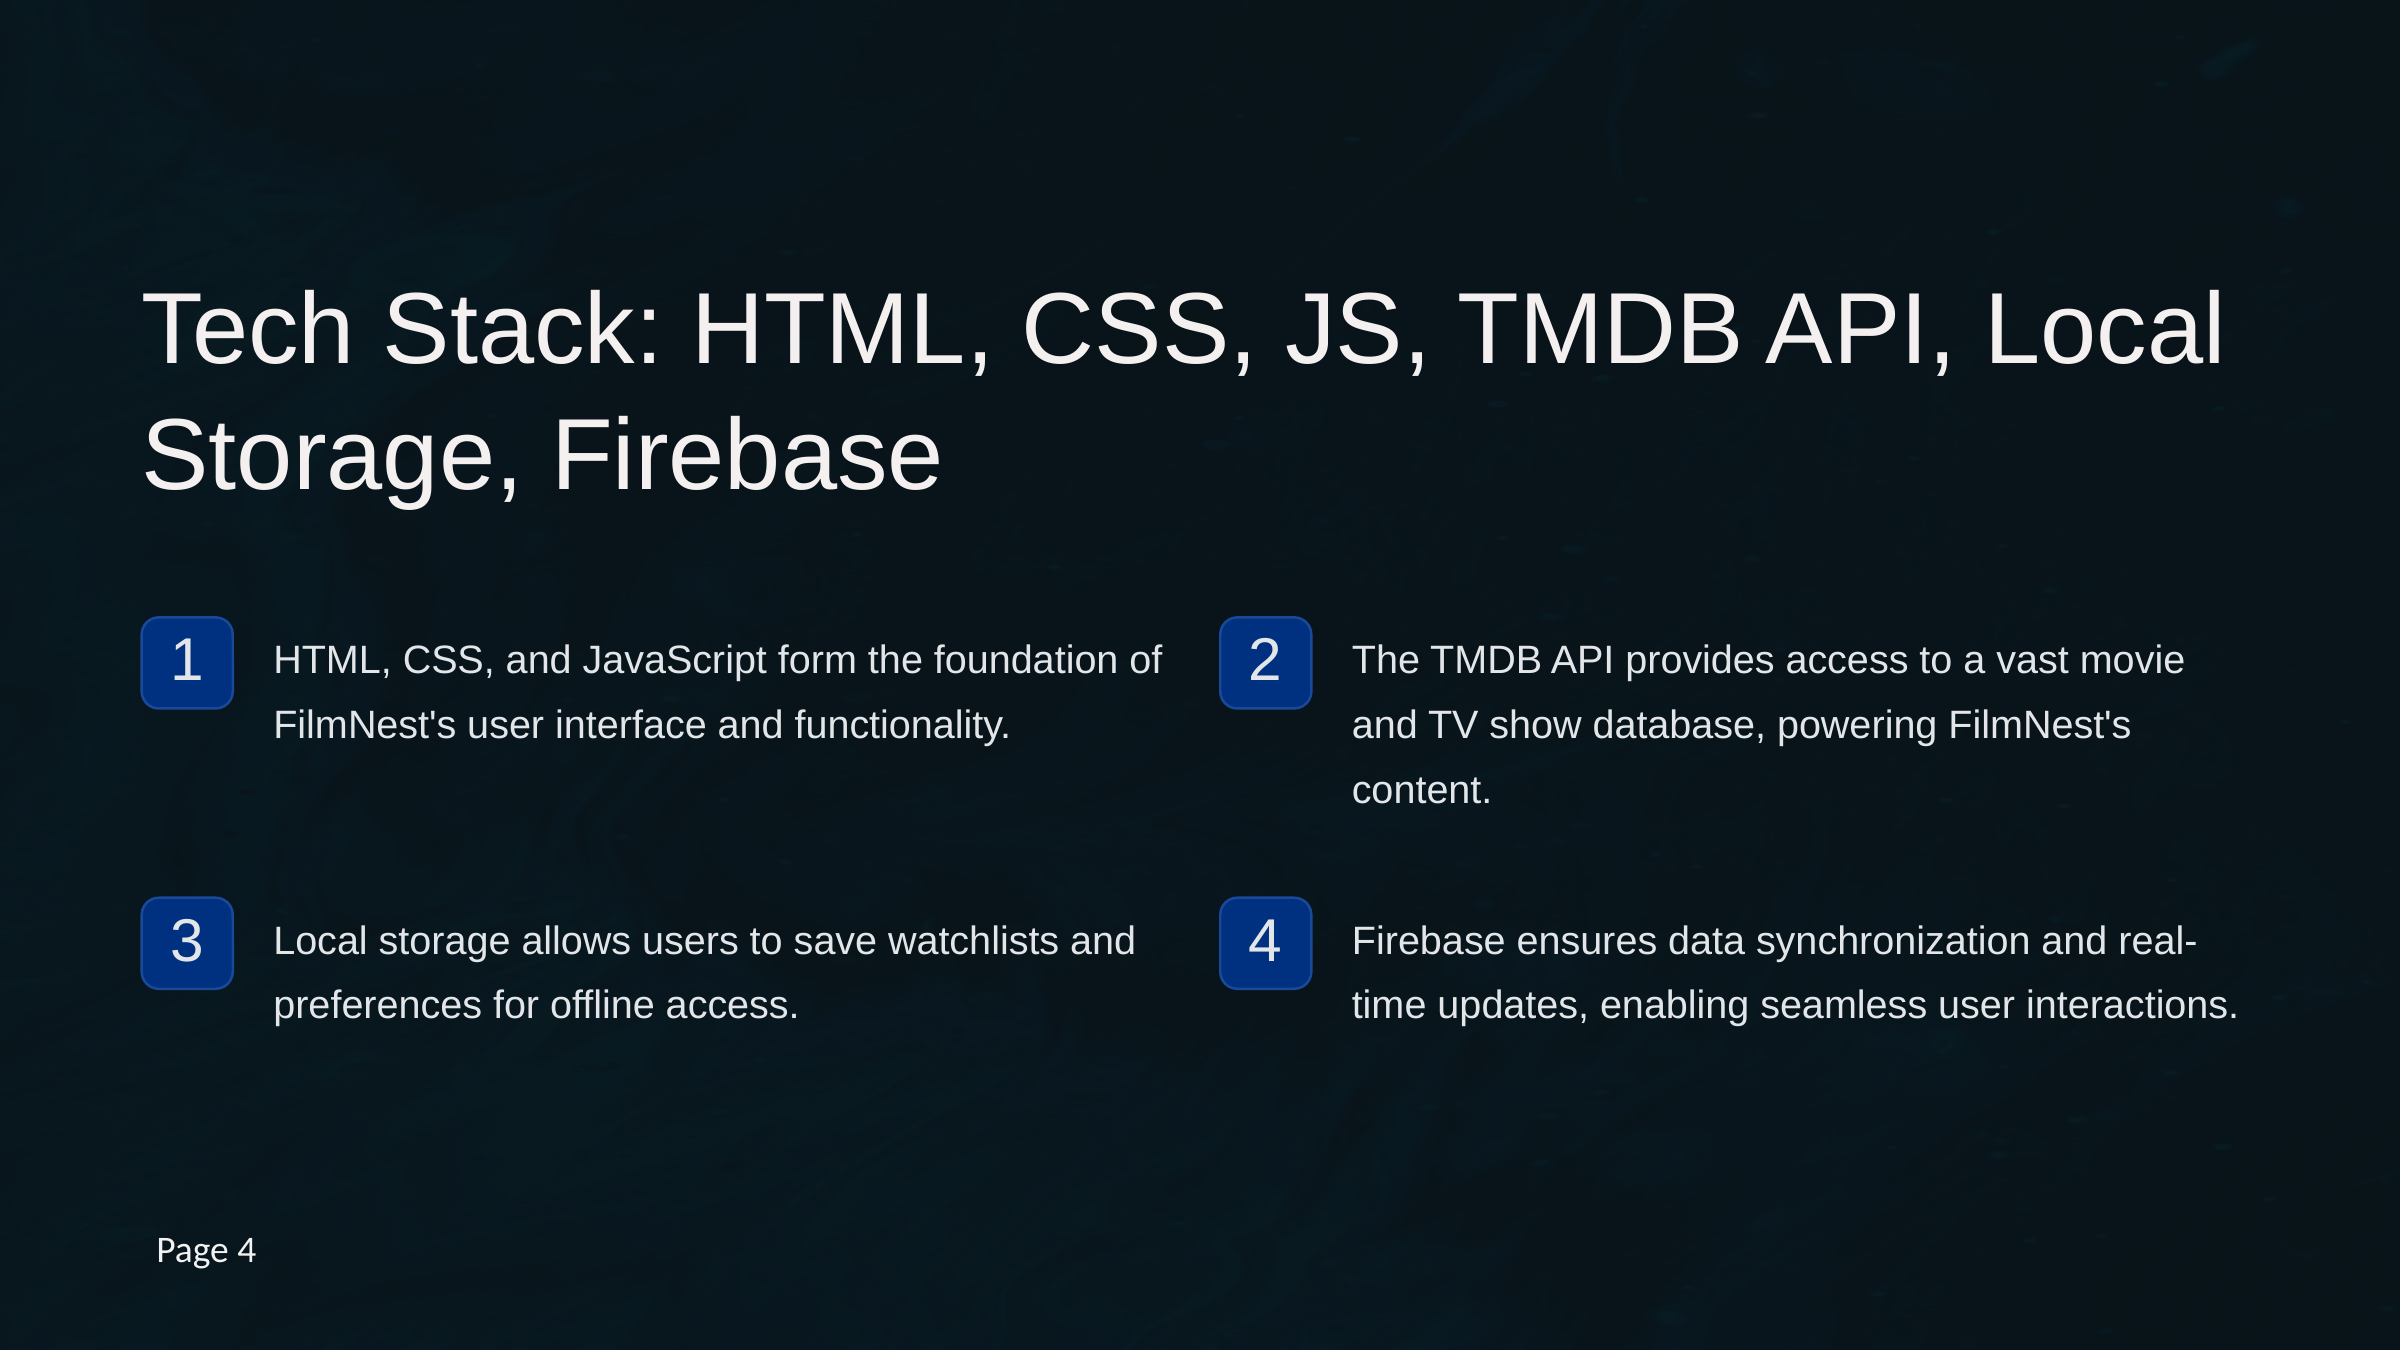

Tech Stack: HTML, CSS, JS, TMDB API, Local Storage, Firebase

HTML, CSS, and JavaScript form the foundation of FilmNest's user interface and functionality.

The TMDB API provides access to a vast movie and TV show database, powering FilmNest's content.
1
2

Local storage allows users to save watchlists and preferences for offline access.

Firebase ensures data synchronization and real-time updates, enabling seamless user interactions.
3
4
Page 4